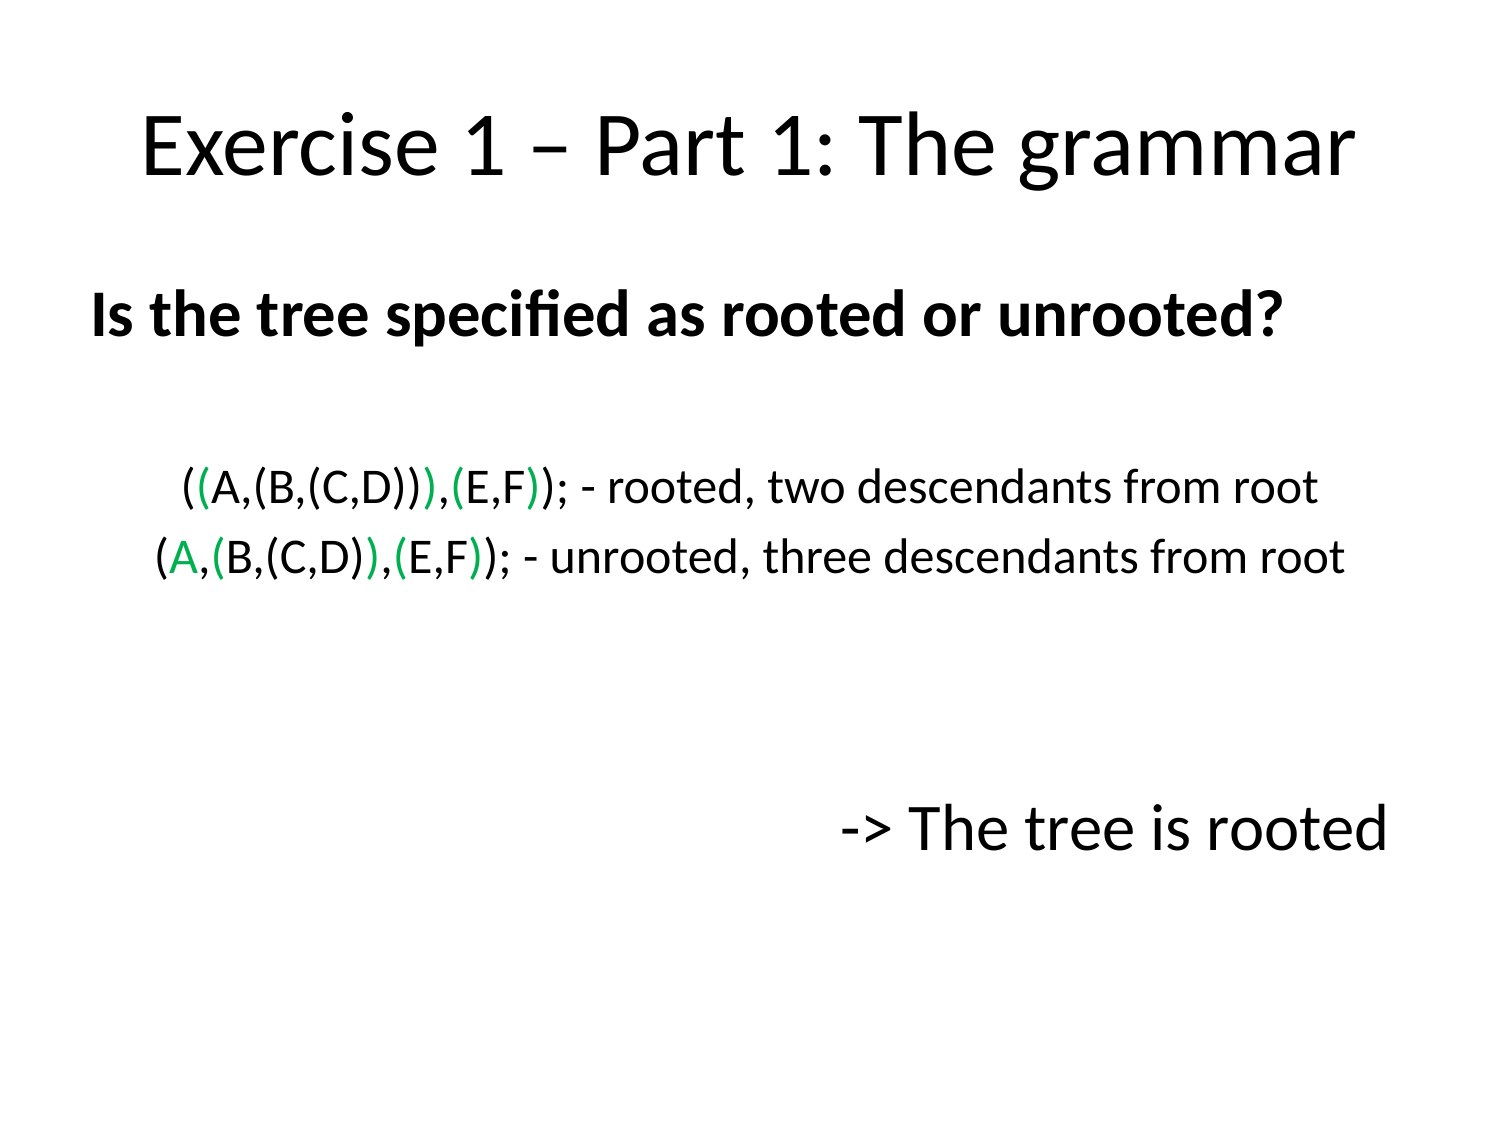

# Exercise 1 – Part 1: The grammar
Is the tree specified as rooted or unrooted?

((A,(B,(C,D))),(E,F)); - rooted, two descendants from root
(A,(B,(C,D)),(E,F)); - unrooted, three descendants from root

					-> The tree is rooted